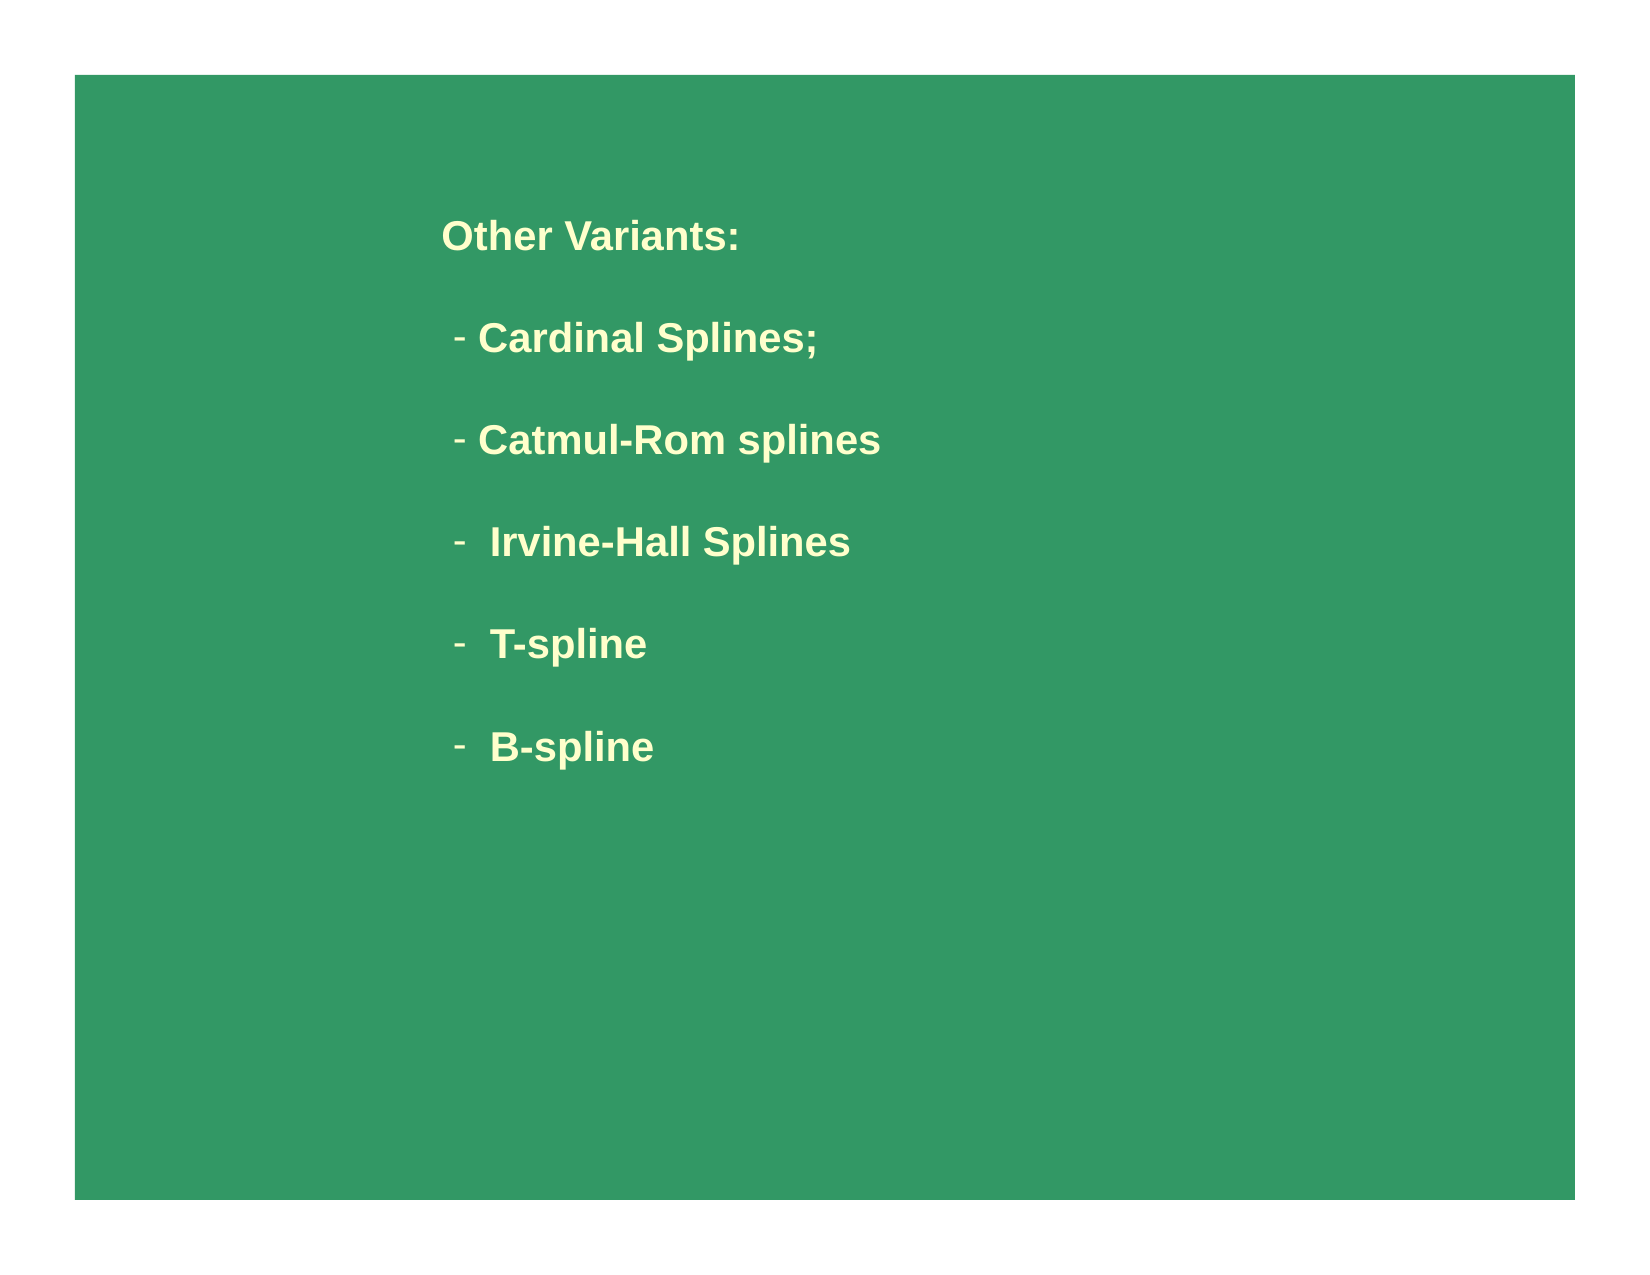

Other Variants:

Cardinal Splines;

Catmul-Rom splines

Irvine-Hall Splines

T-spline

B-spline